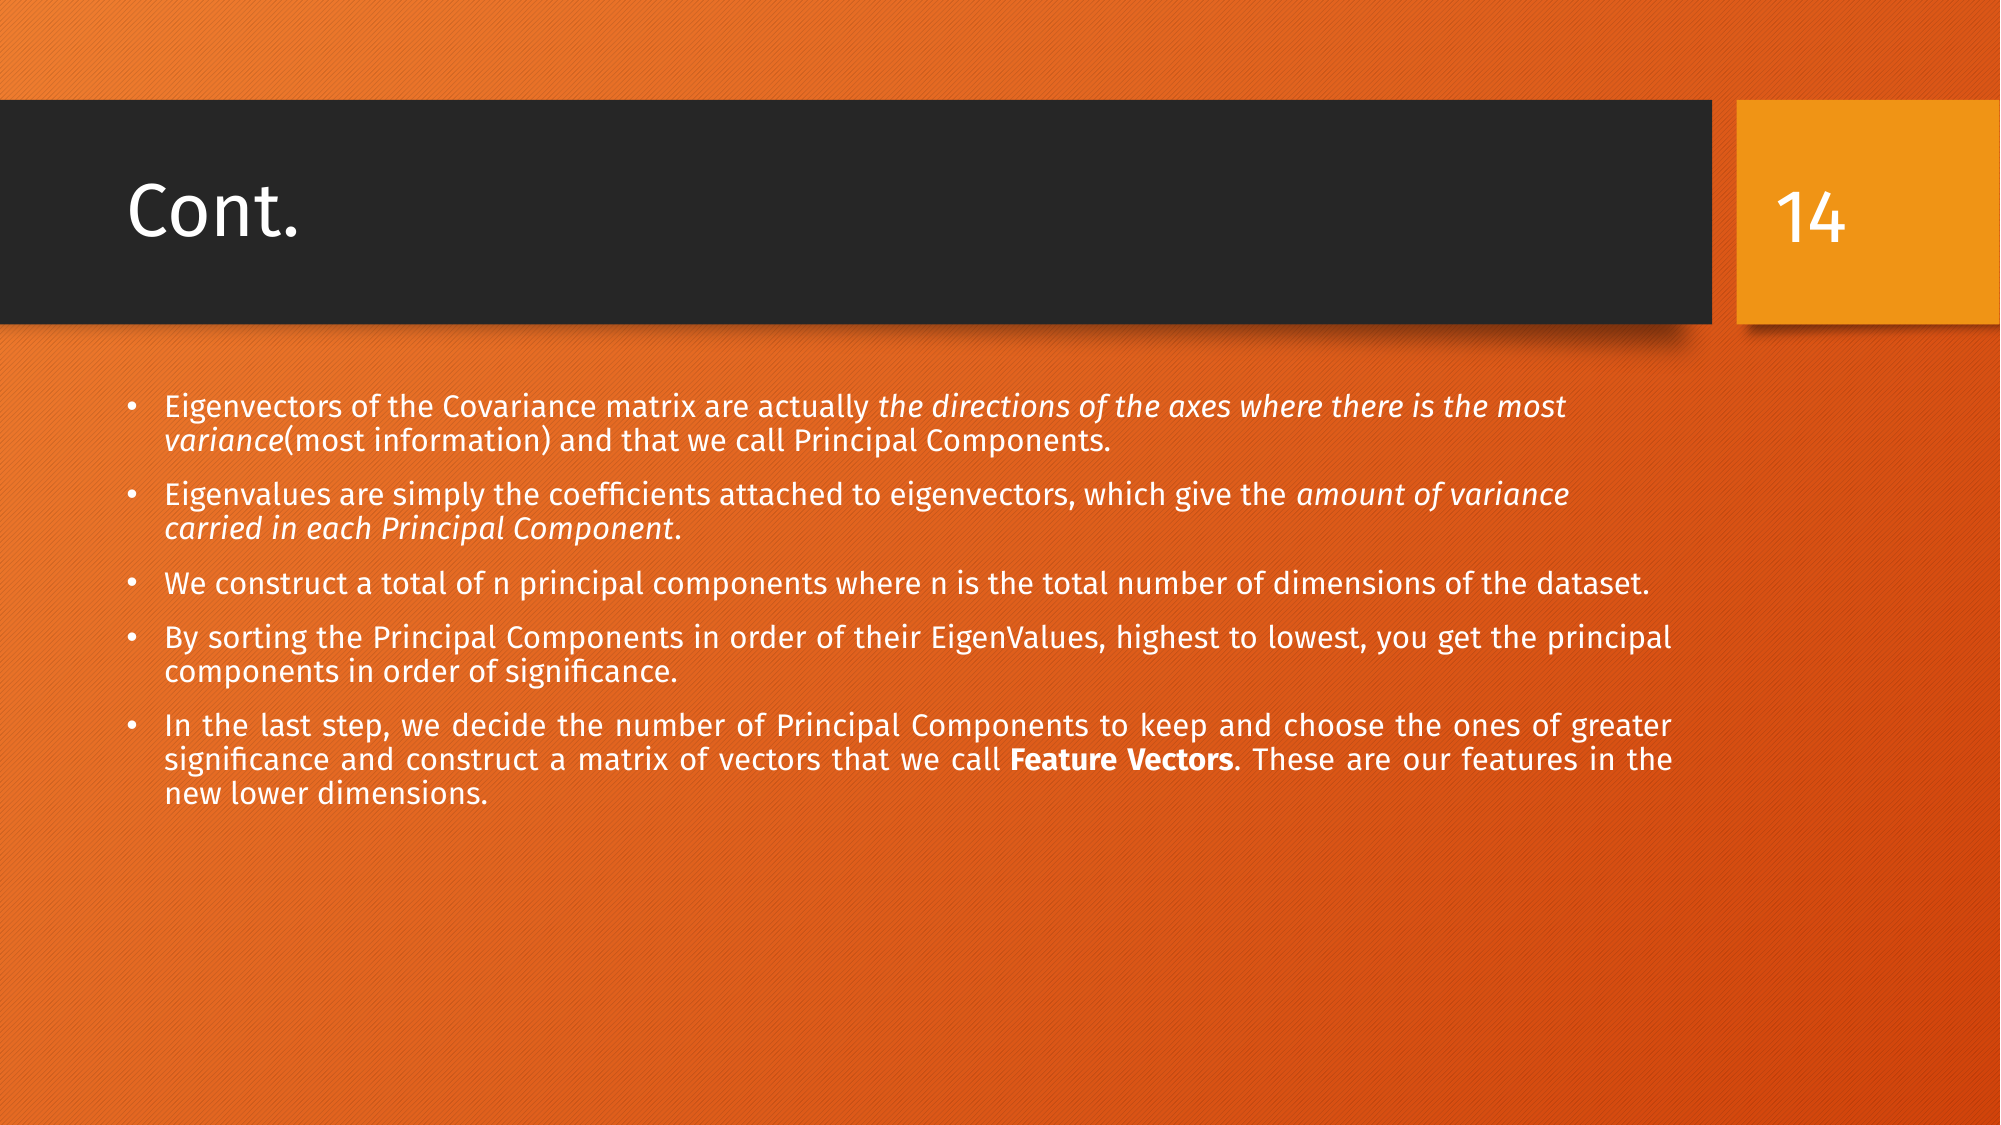

14
# Cont.
Eigenvectors of the Covariance matrix are actually the directions of the axes where there is the most variance(most information) and that we call Principal Components.
Eigenvalues are simply the coefficients attached to eigenvectors, which give the amount of variance carried in each Principal Component.
We construct a total of n principal components where n is the total number of dimensions of the dataset.
By sorting the Principal Components in order of their EigenValues, highest to lowest, you get the principal components in order of significance.
In the last step, we decide the number of Principal Components to keep and choose the ones of greater significance and construct a matrix of vectors that we call Feature Vectors. These are our features in the new lower dimensions.